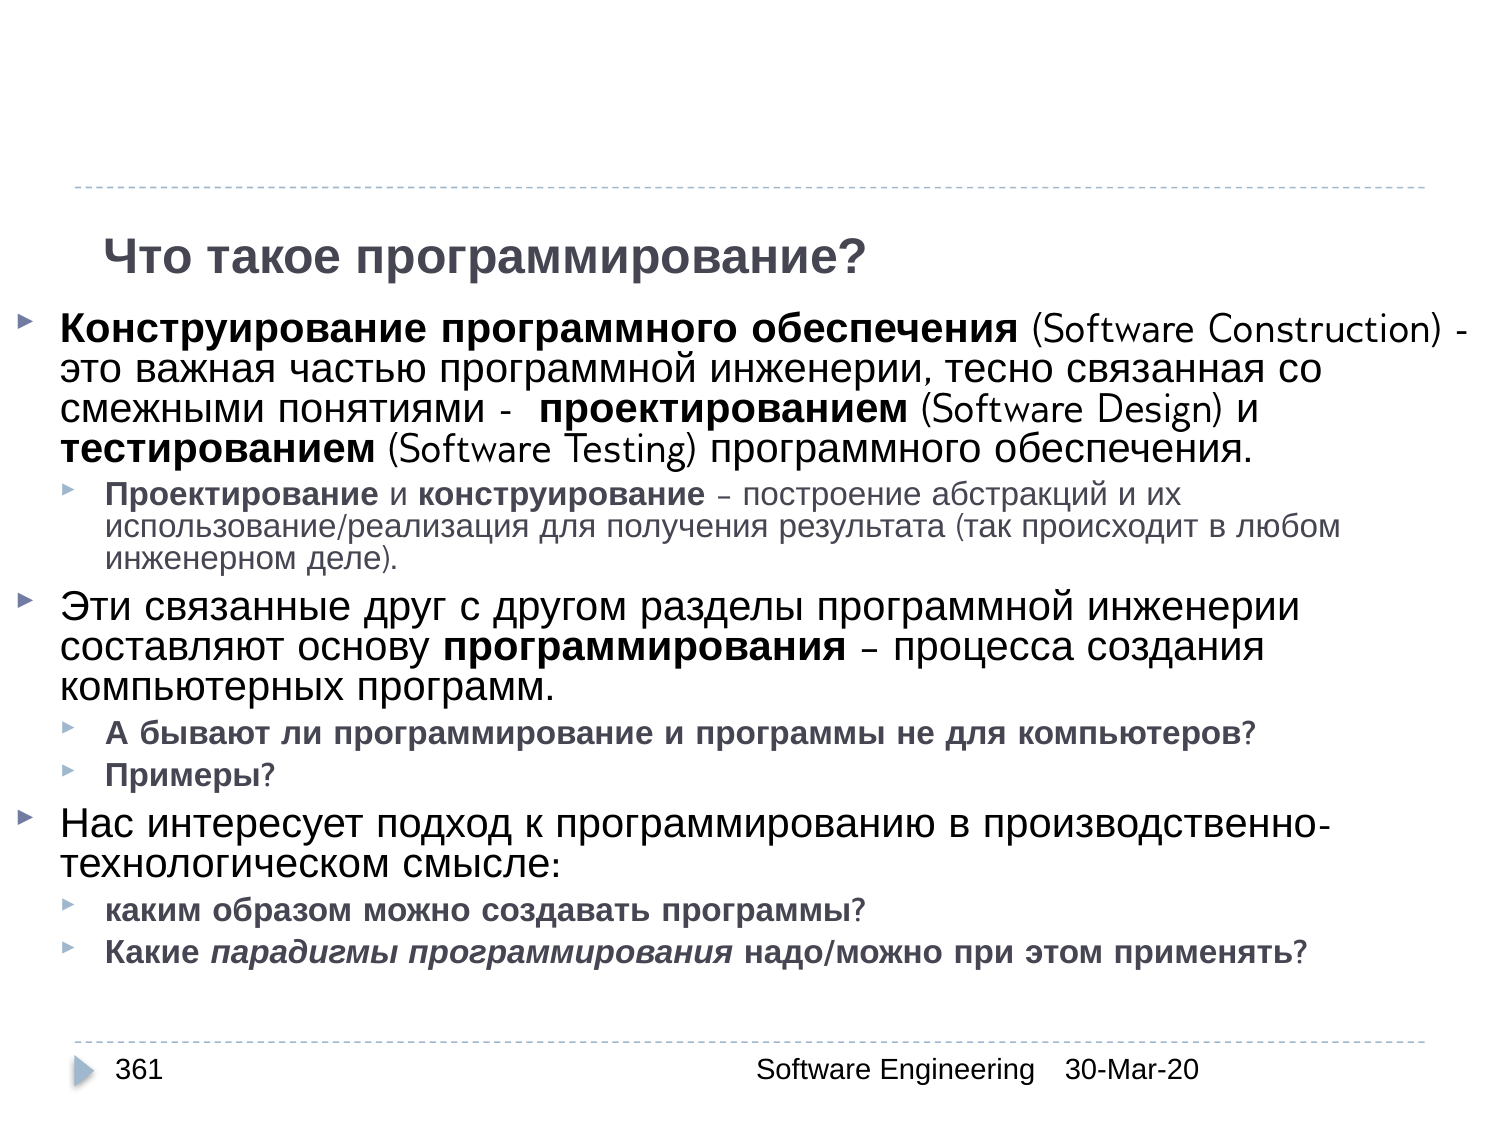

# Что такое программирование?
Конструирование программного обеспечения (Software Construction) - это важная частью программной инженерии, тесно связанная со смежными понятиями -  проектированием (Software Design) и  тестированием (Software Testing) программного обеспечения.
Проектирование и конструирование – построение абстракций и их использование/реализация для получения результата (так происходит в любом инженерном деле).
Эти связанные друг с другом разделы программной инженерии составляют основу программирования – процесса создания компьютерных программ.
А бывают ли программирование и программы не для компьютеров?
Примеры?
Нас интересует подход к программированию в производственно-технологическом смысле:
каким образом можно создавать программы?
Какие парадигмы программирования надо/можно при этом применять?

361
Software Engineering
30-Mar-20